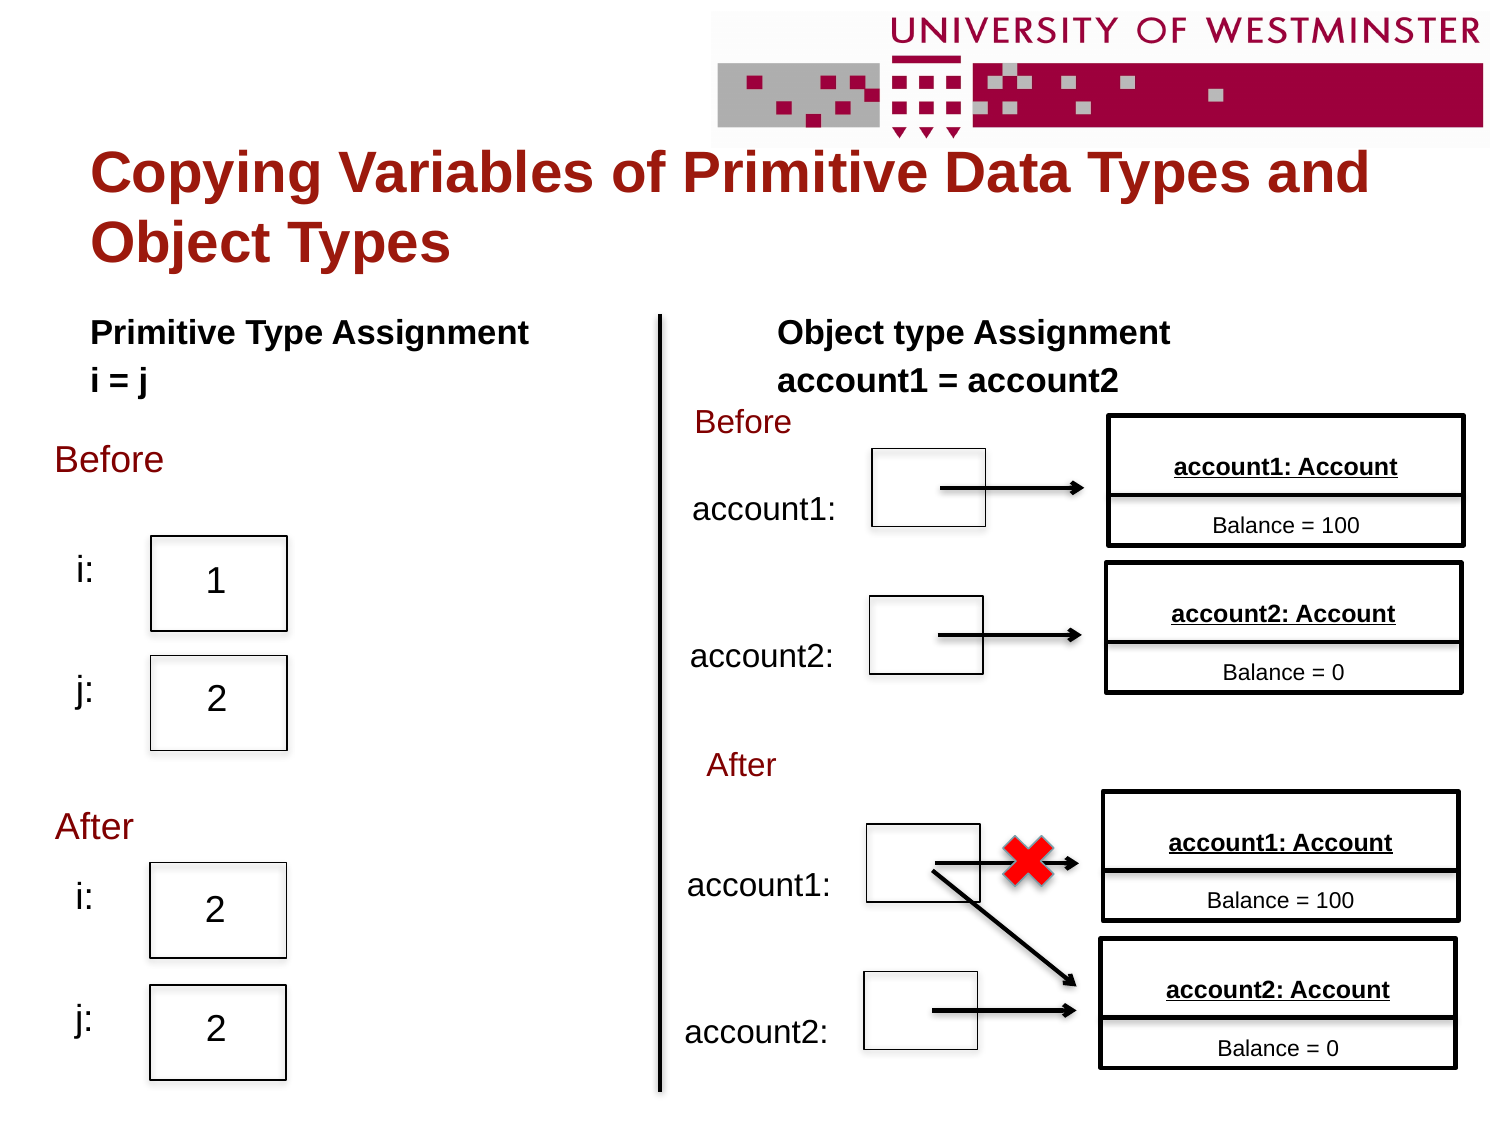

# Copying Variables of Primitive Data Types and Object Types
Primitive Type Assignment
i = j
Object type Assignment
account1 = account2
Before

account1: Account

Balance = 100

account1:
Before

i:
1

account2: Account

Balance = 0

account2:

j:
2
After

account1: Account

Balance = 100
After

account1:

i:
2

account2: Account

Balance = 0

j:
2
account2: